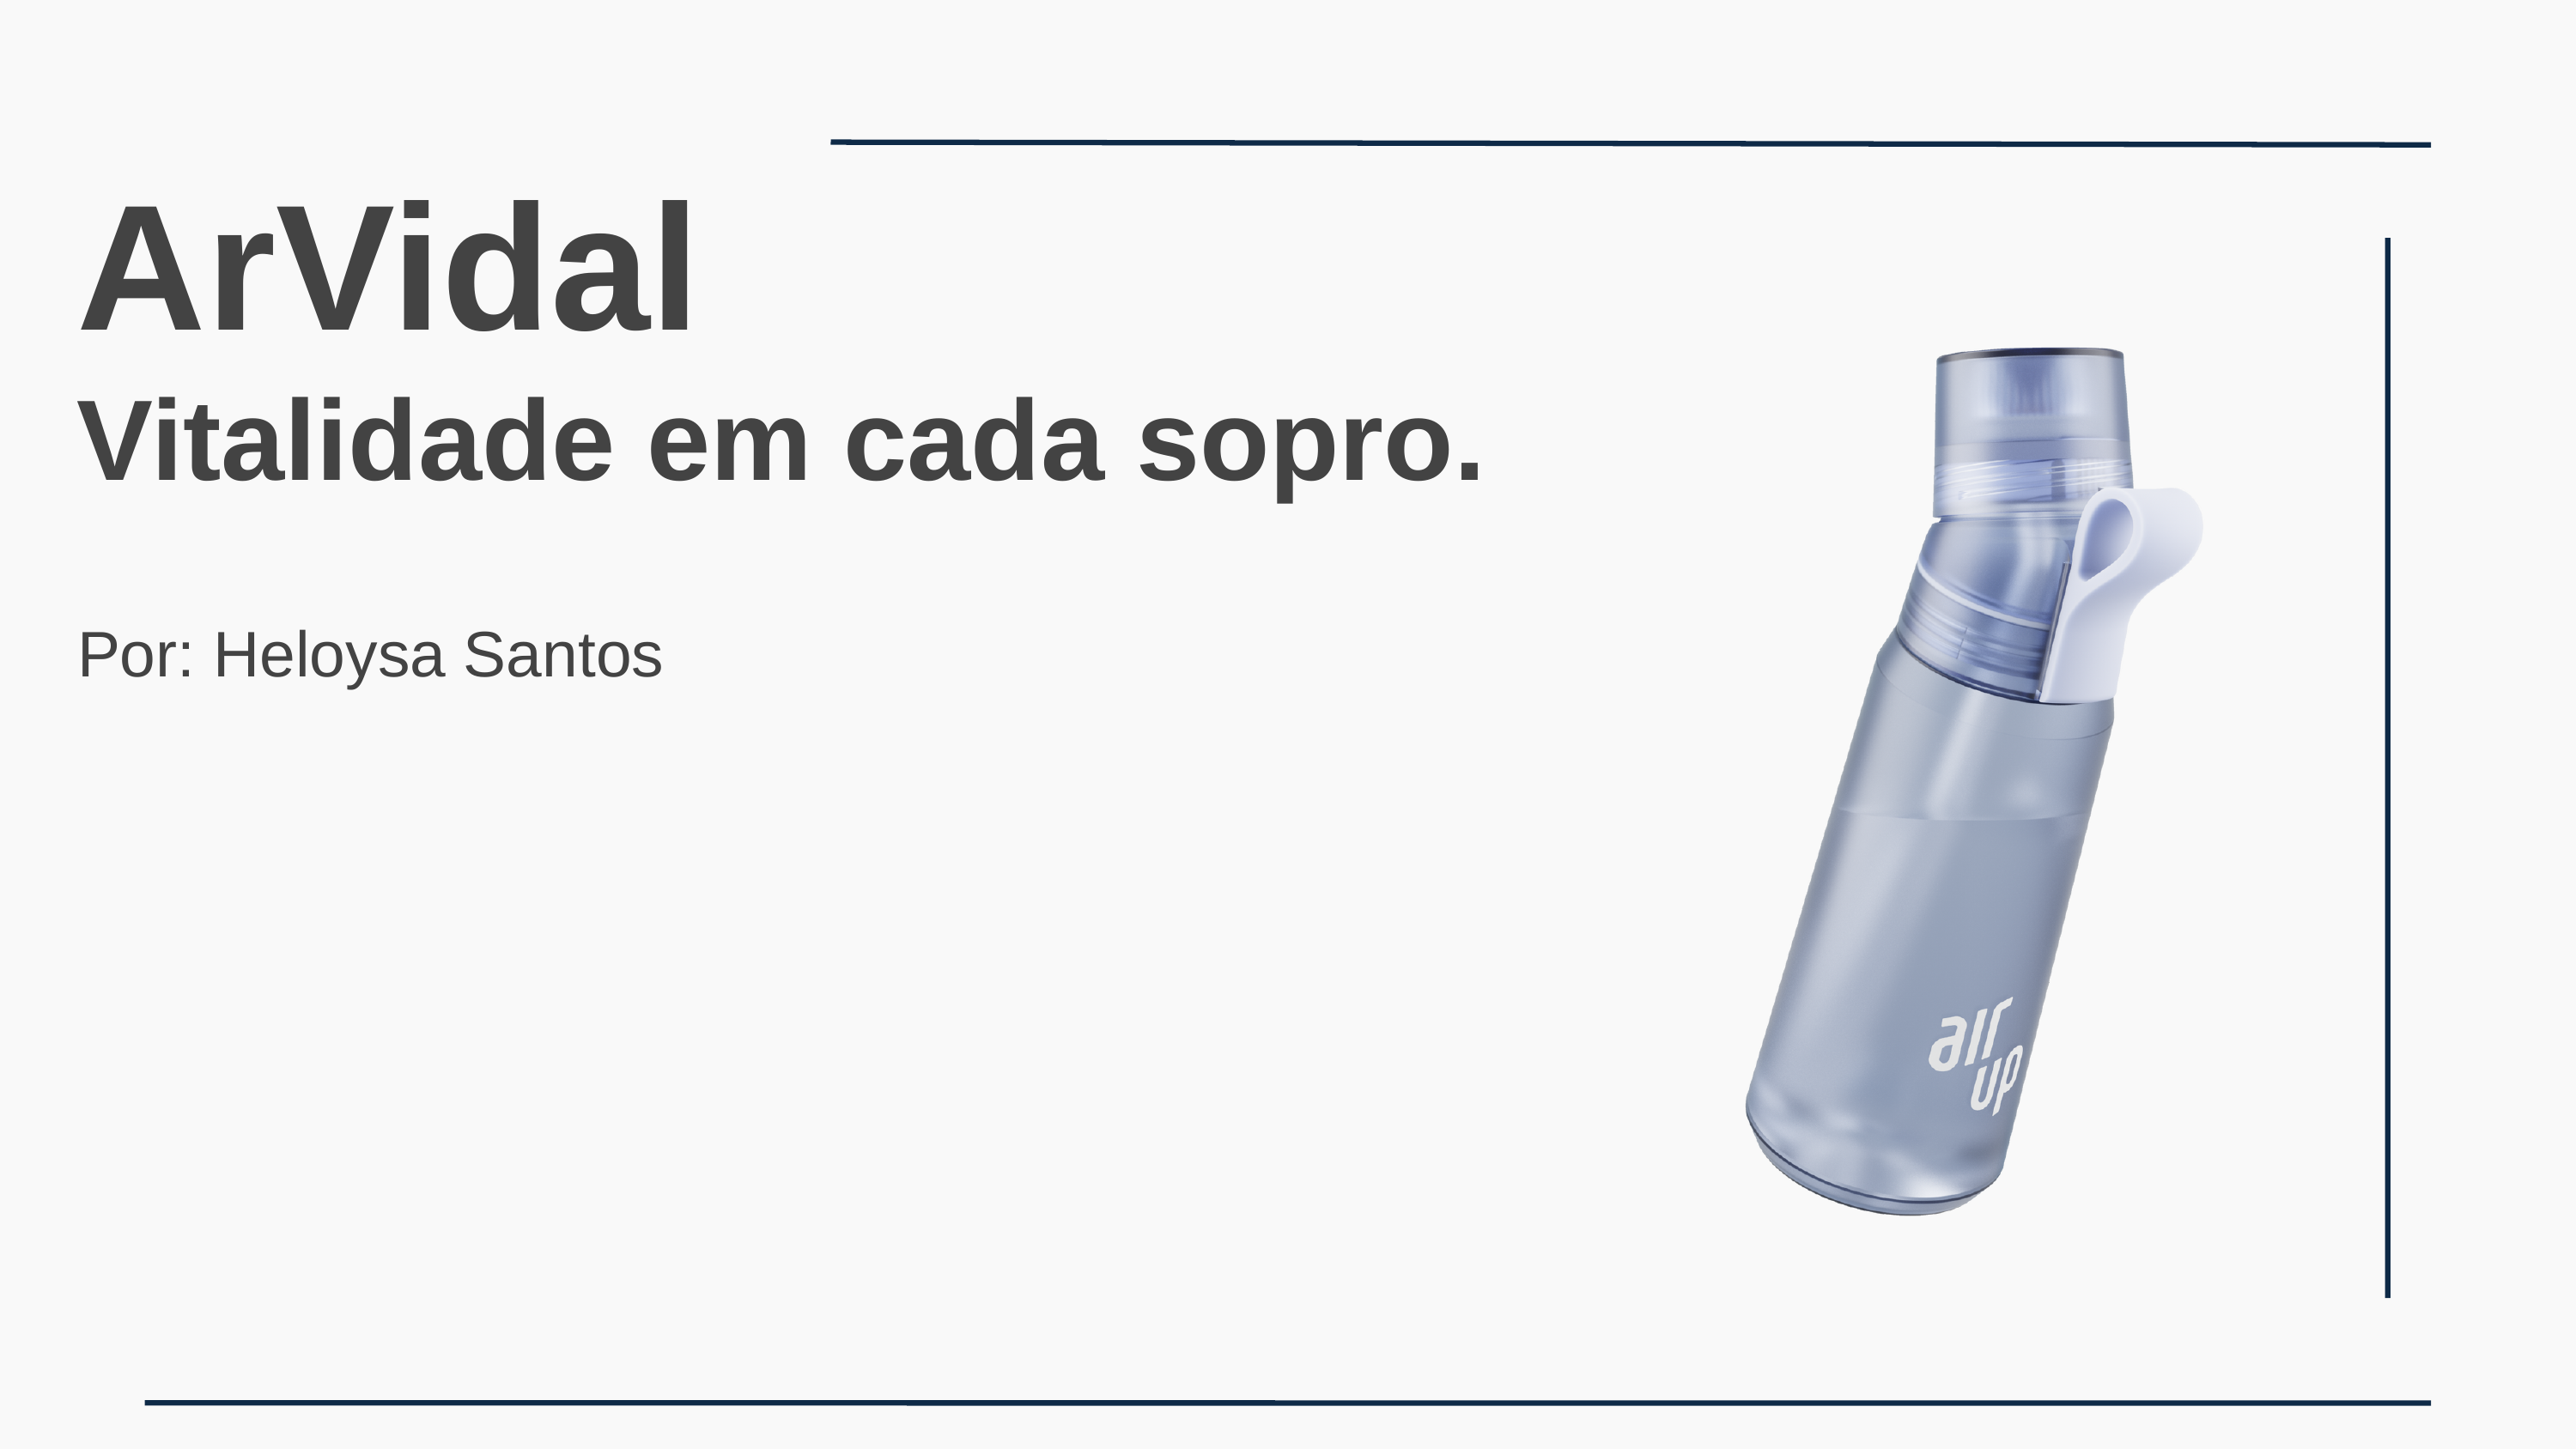

ArVidal
Vitalidade em cada sopro.

Por: Heloysa Santos